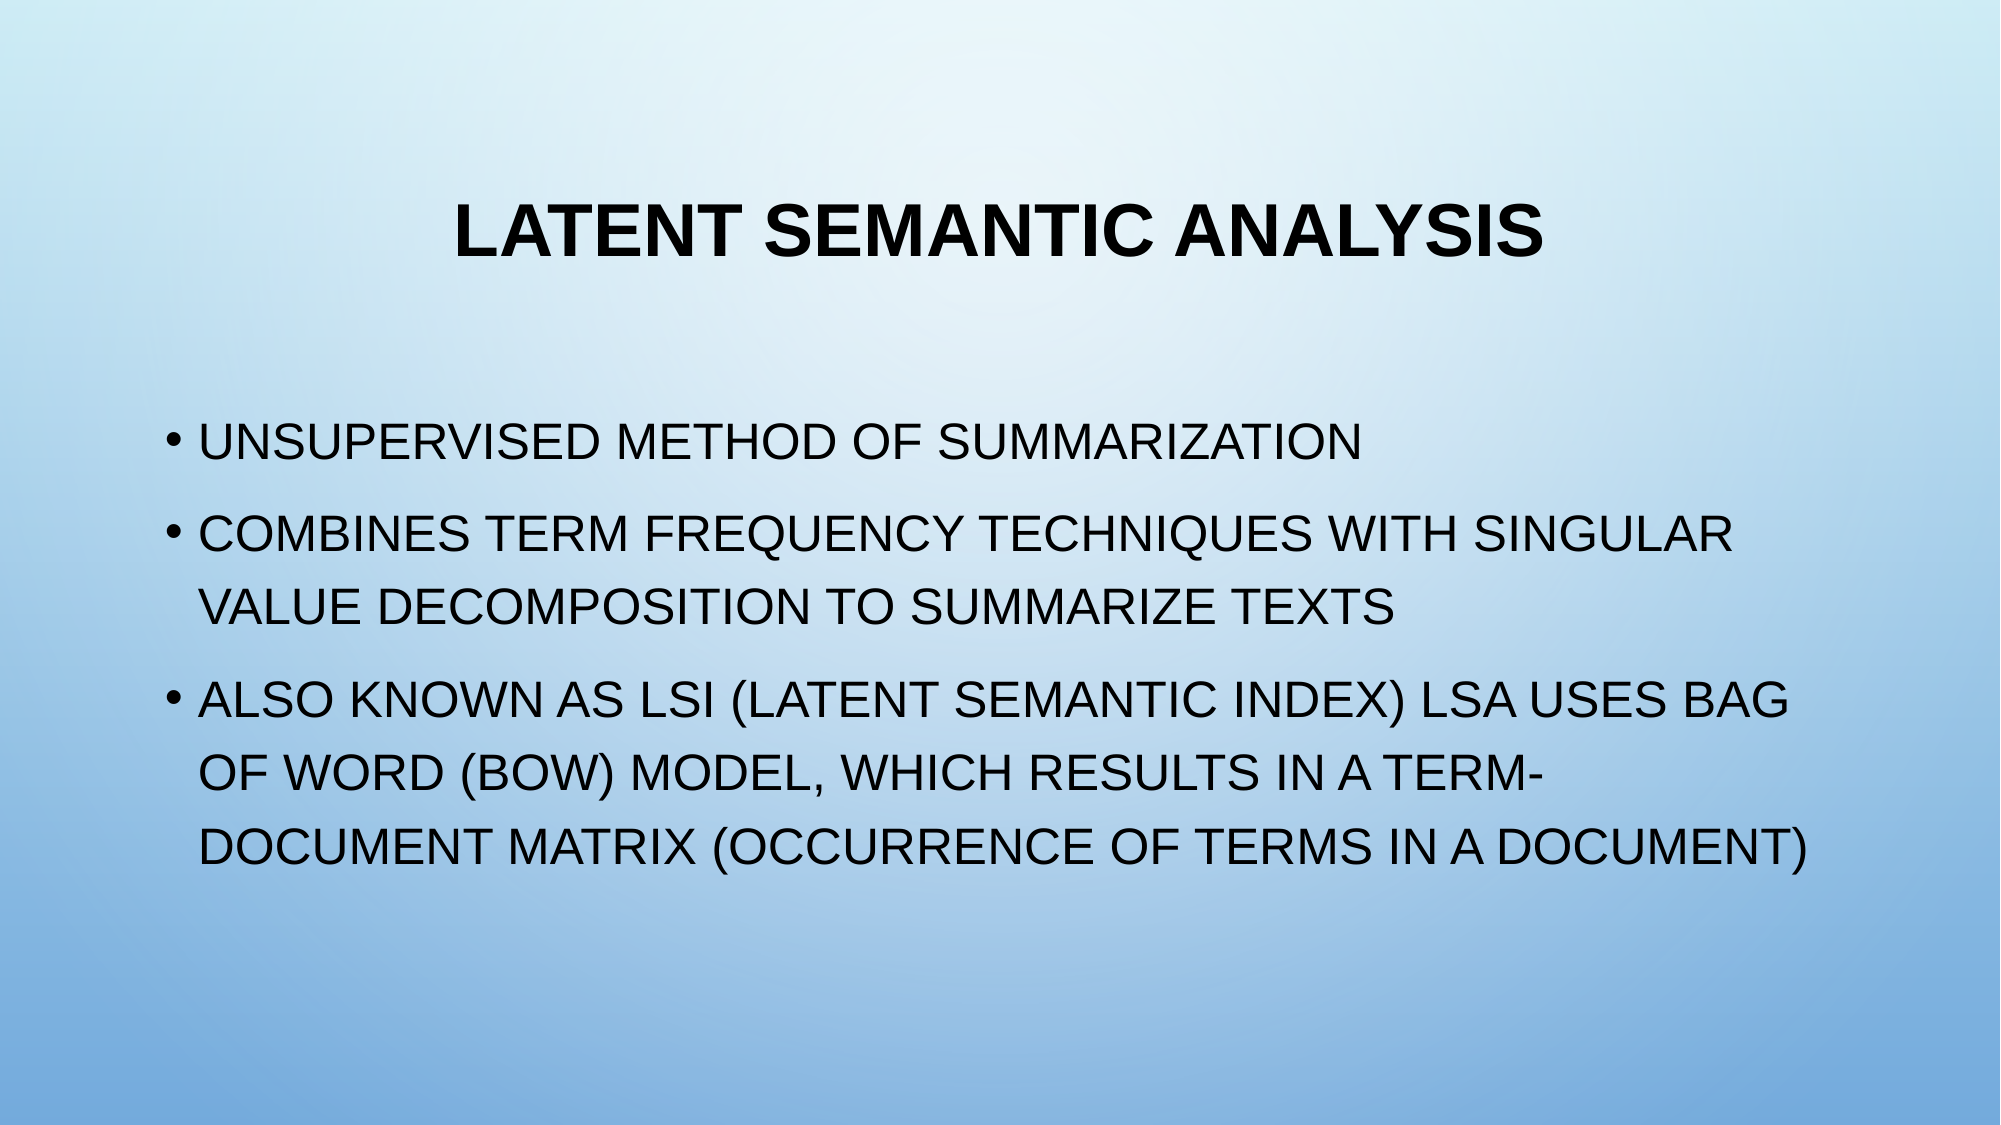

# LATENT SEMANTIC ANALYSIS
Unsupervised method of summarization
Combines term frequency techniques with singular value decomposition to summarize texts
Also known as LSI (Latent Semantic Index) LSA uses bag of word (BoW) model, which results in a term-document matrix (occurrence of terms in a document)